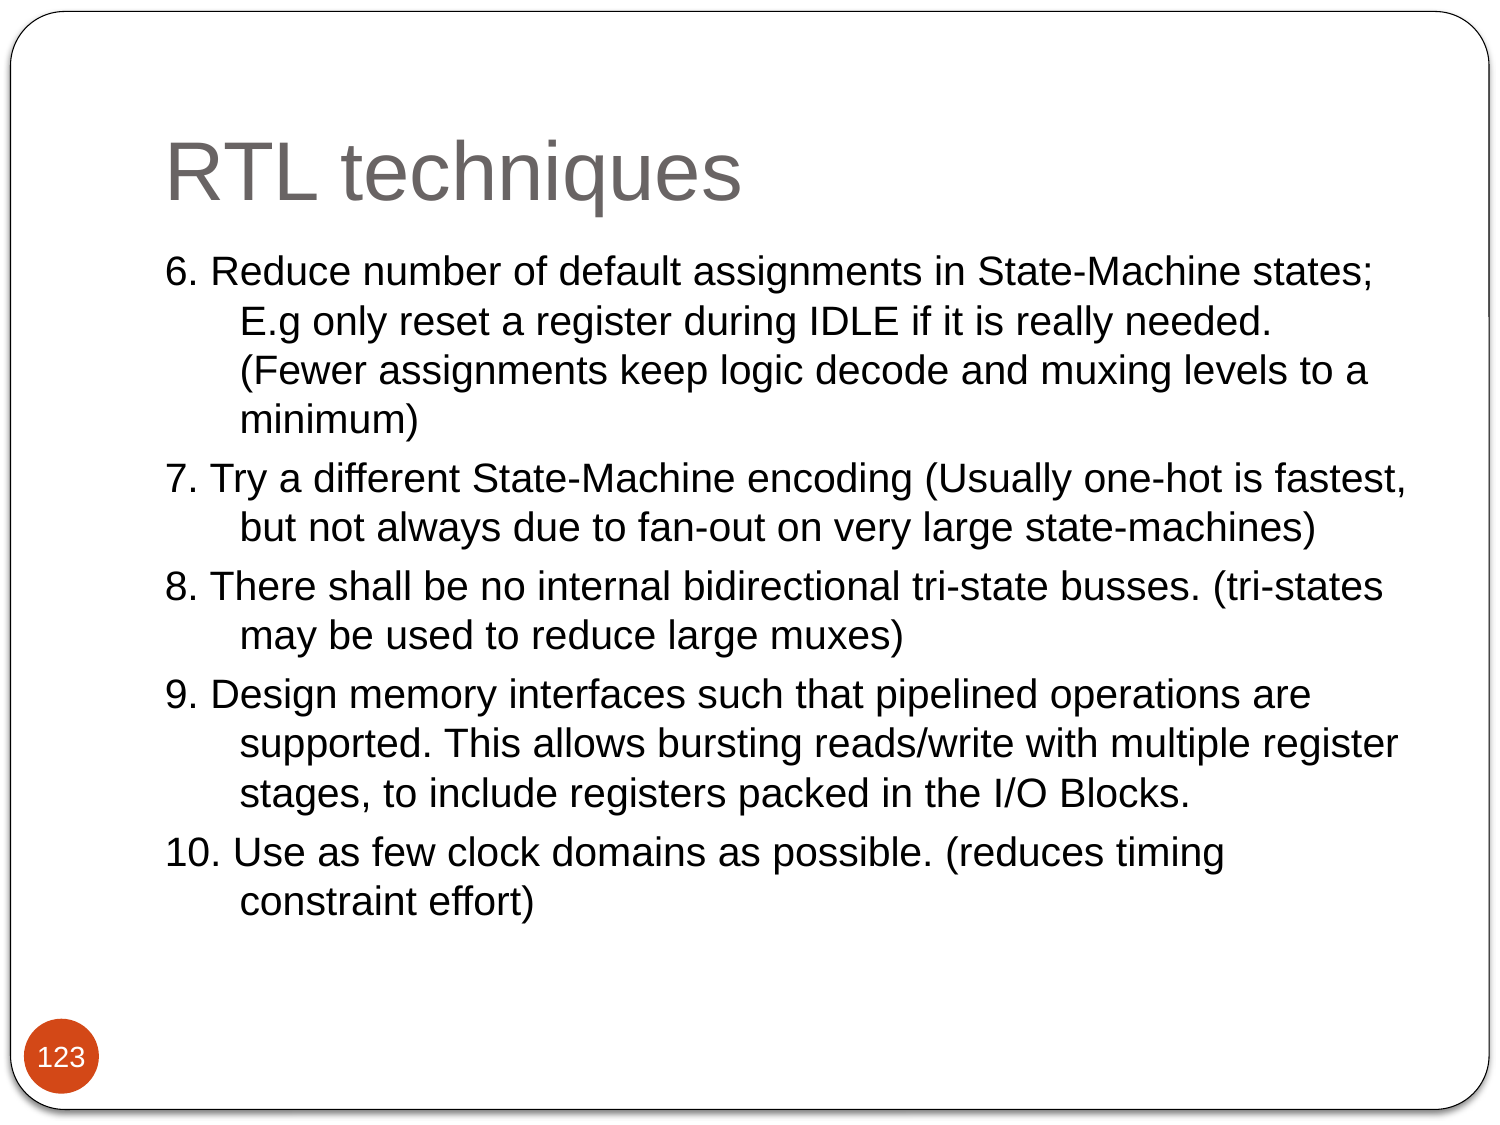

# RTL techniques
6. Reduce number of default assignments in State-Machine states; E.g only reset a register during IDLE if it is really needed. (Fewer assignments keep logic decode and muxing levels to a minimum)
7. Try a different State-Machine encoding (Usually one-hot is fastest, but not always due to fan-out on very large state-machines)
8. There shall be no internal bidirectional tri-state busses. (tri-states may be used to reduce large muxes)
9. Design memory interfaces such that pipelined operations are supported. This allows bursting reads/write with multiple register stages, to include registers packed in the I/O Blocks.
10. Use as few clock domains as possible. (reduces timing constraint effort)

123